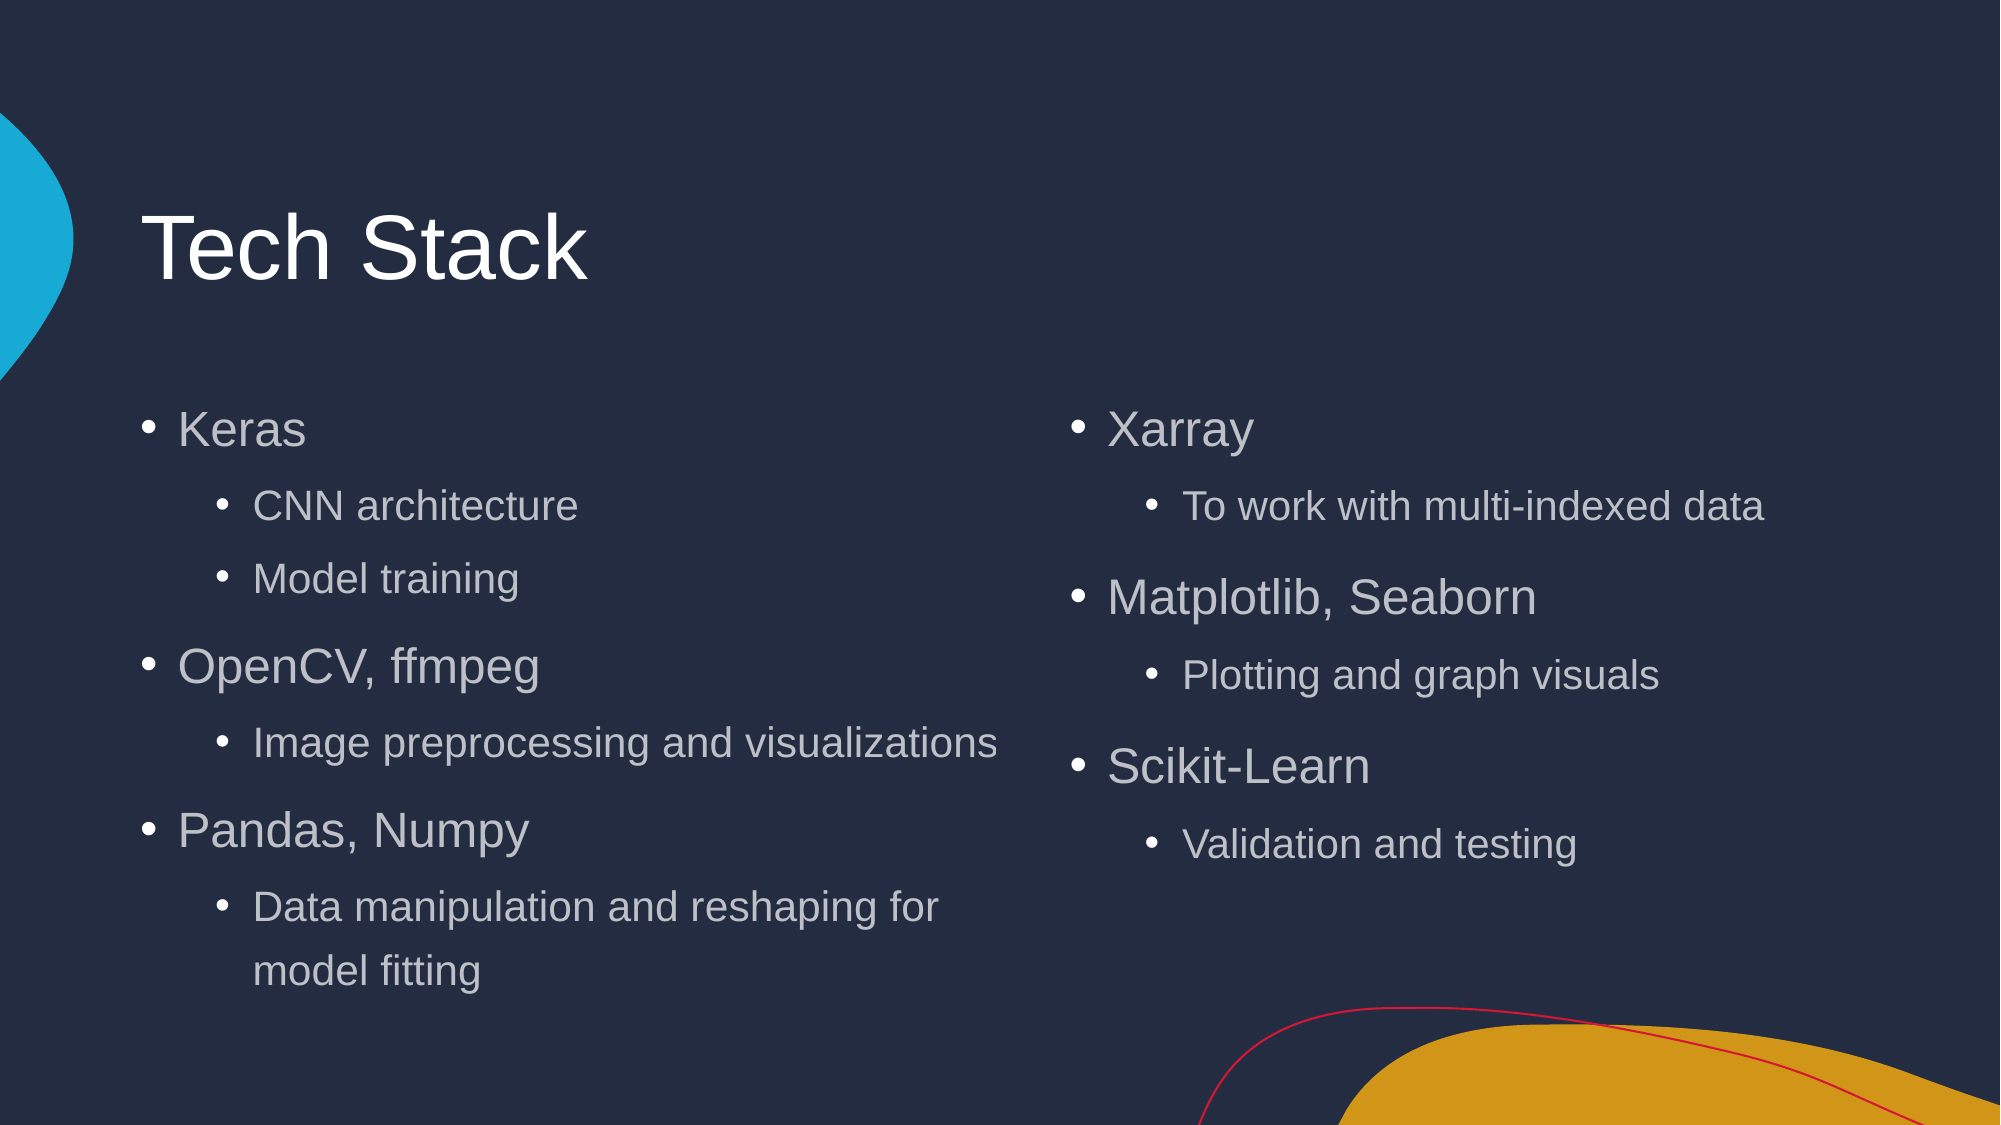

# Tech Stack
Xarray
To work with multi-indexed data
Matplotlib, Seaborn
Plotting and graph visuals
Scikit-Learn
Validation and testing
Keras
CNN architecture
Model training
OpenCV, ffmpeg
Image preprocessing and visualizations
Pandas, Numpy
Data manipulation and reshaping for model fitting